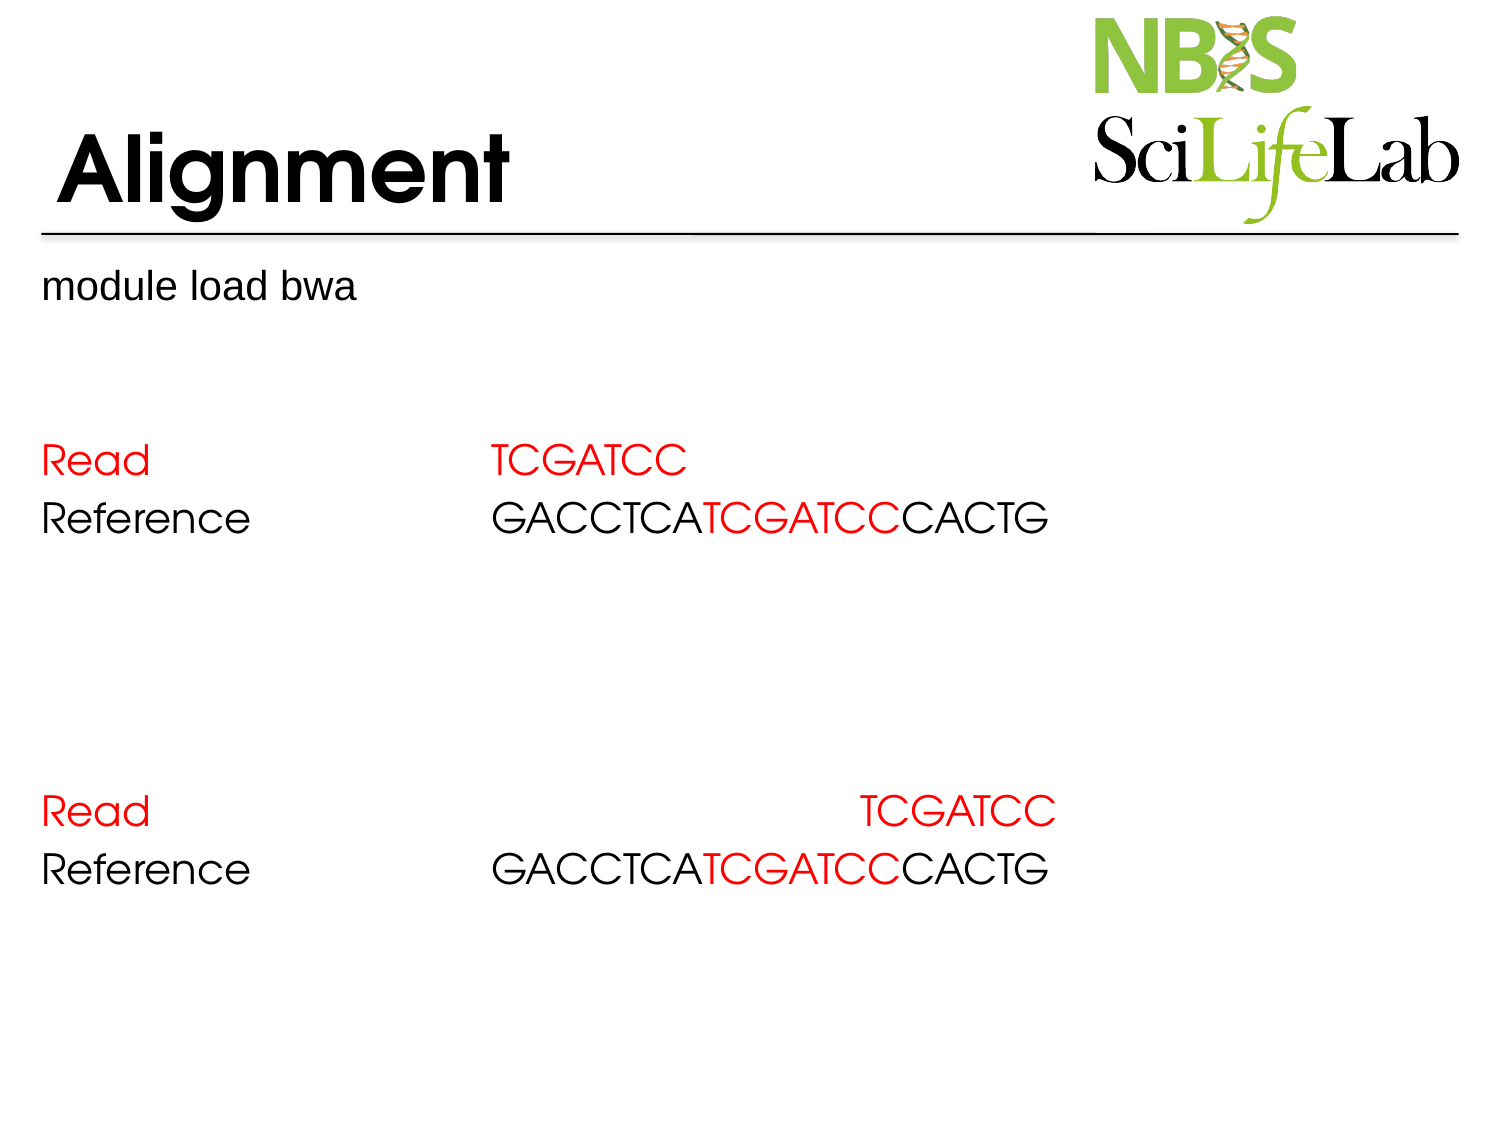

# Alignment
module load bwa

Read			TCGATCC
Reference		GACCTCATCGATCCCACTG

Read					      TCGATCC
Reference		GACCTCATCGATCCCACTG